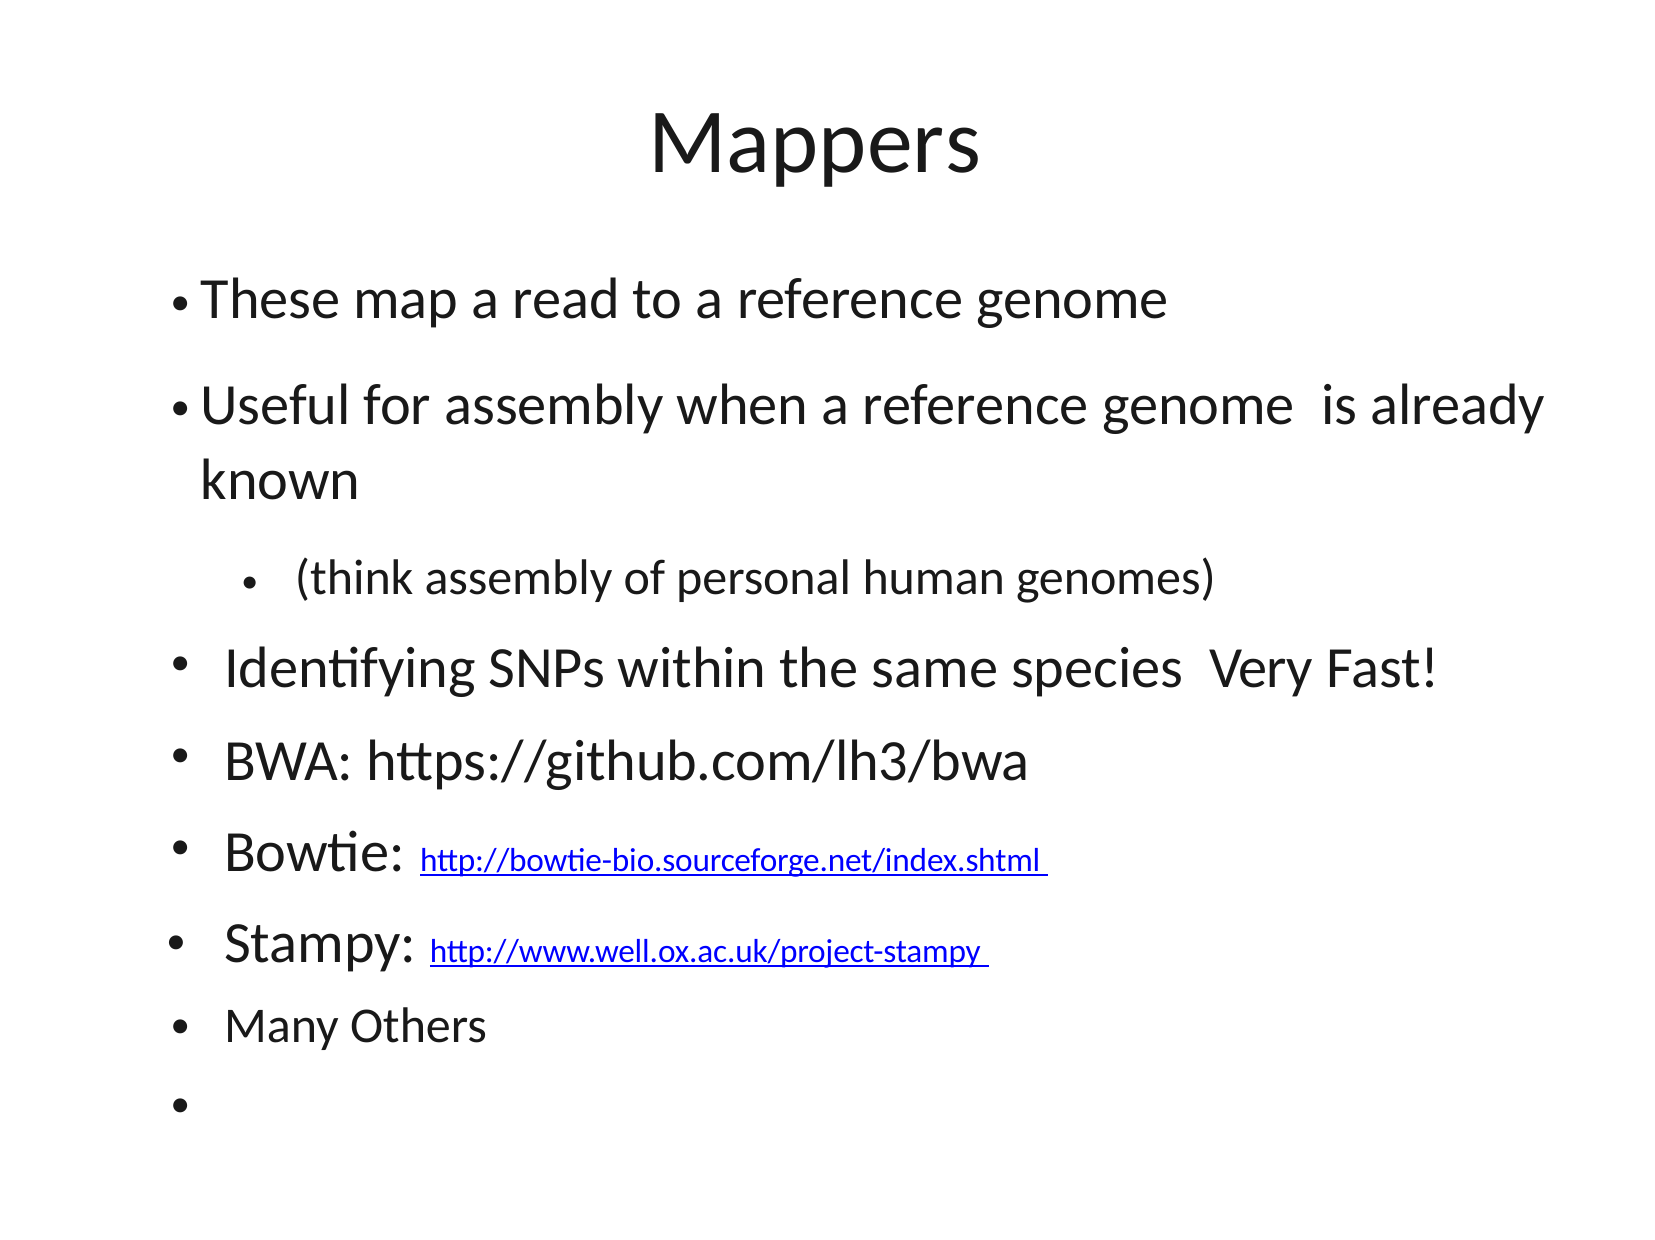

Mappers
These map a read to a reference genome
Useful for assembly when a reference genome  is already known
●
●
(think assembly of personal human genomes)
●
Identifying SNPs within the same species  Very Fast!
BWA: https://github.com/lh3/bwa
Bowtie: http://bowtie-bio.sourceforge.net/index.shtml
Stampy: http://www.well.ox.ac.uk/project-stampy
Many Others
●
●
●
●
●
●